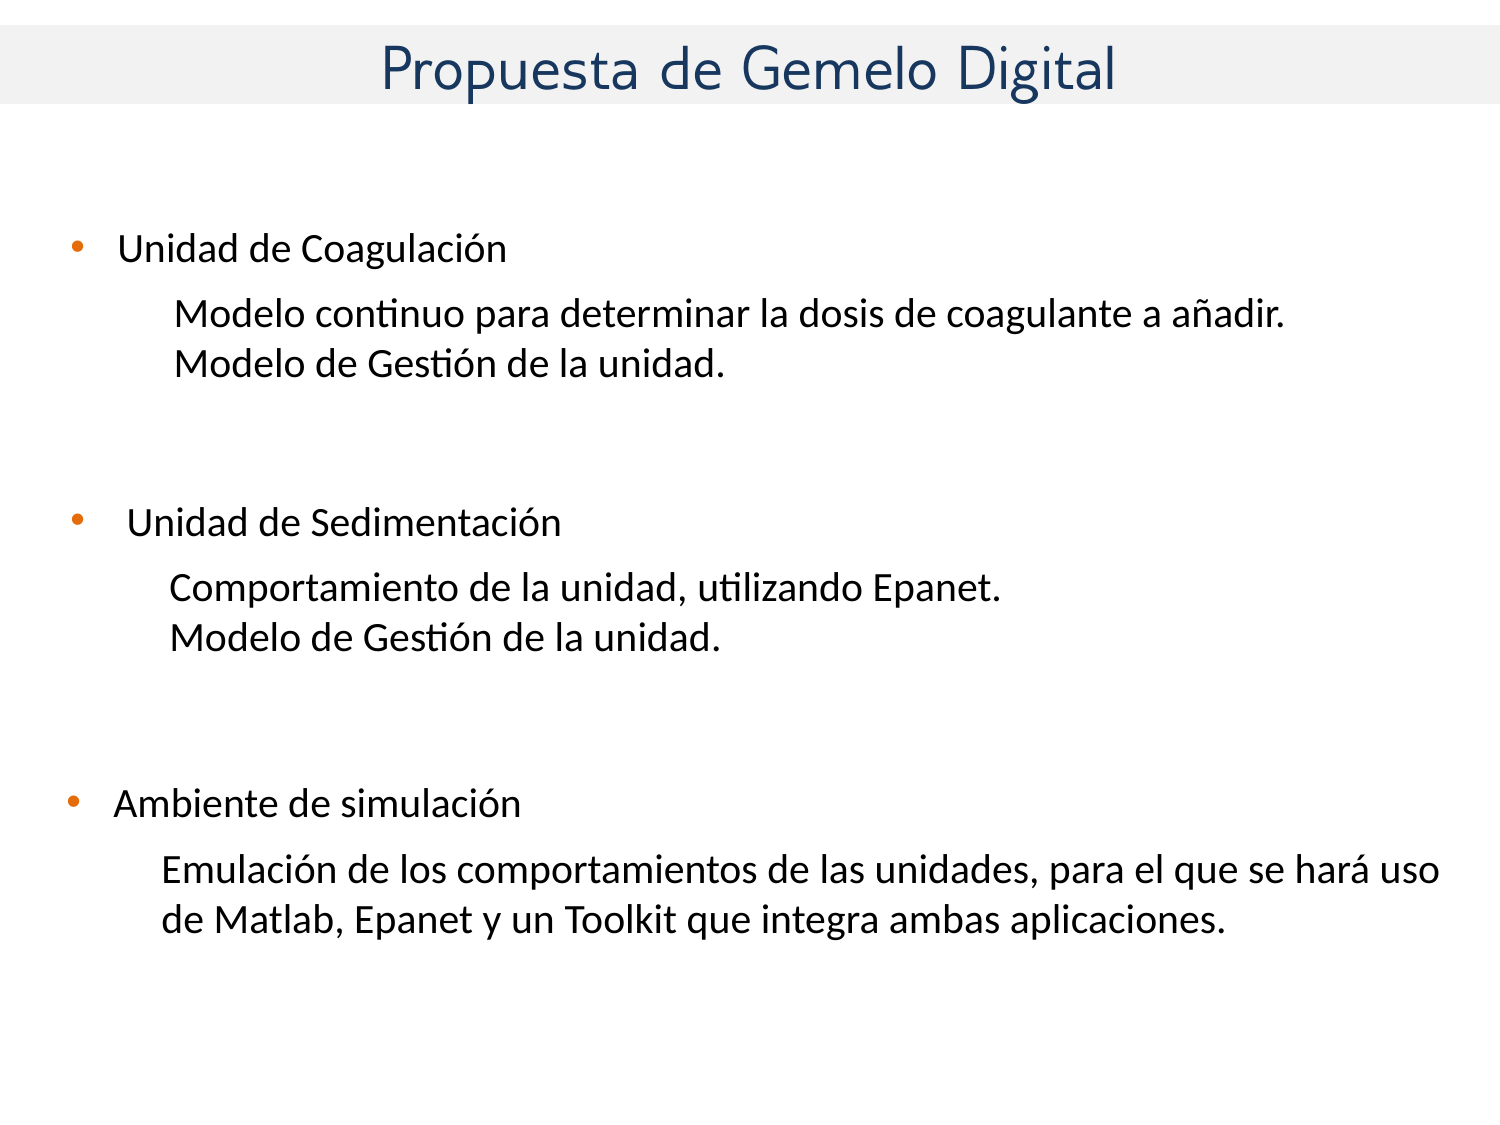

Propuesta de Gemelo Digital
Unidad de Coagulación
Modelo continuo para determinar la dosis de coagulante a añadir.
Modelo de Gestión de la unidad.
Unidad de Sedimentación
Comportamiento de la unidad, utilizando Epanet.
Modelo de Gestión de la unidad.
Ambiente de simulación
Emulación de los comportamientos de las unidades, para el que se hará uso de Matlab, Epanet y un Toolkit que integra ambas aplicaciones.